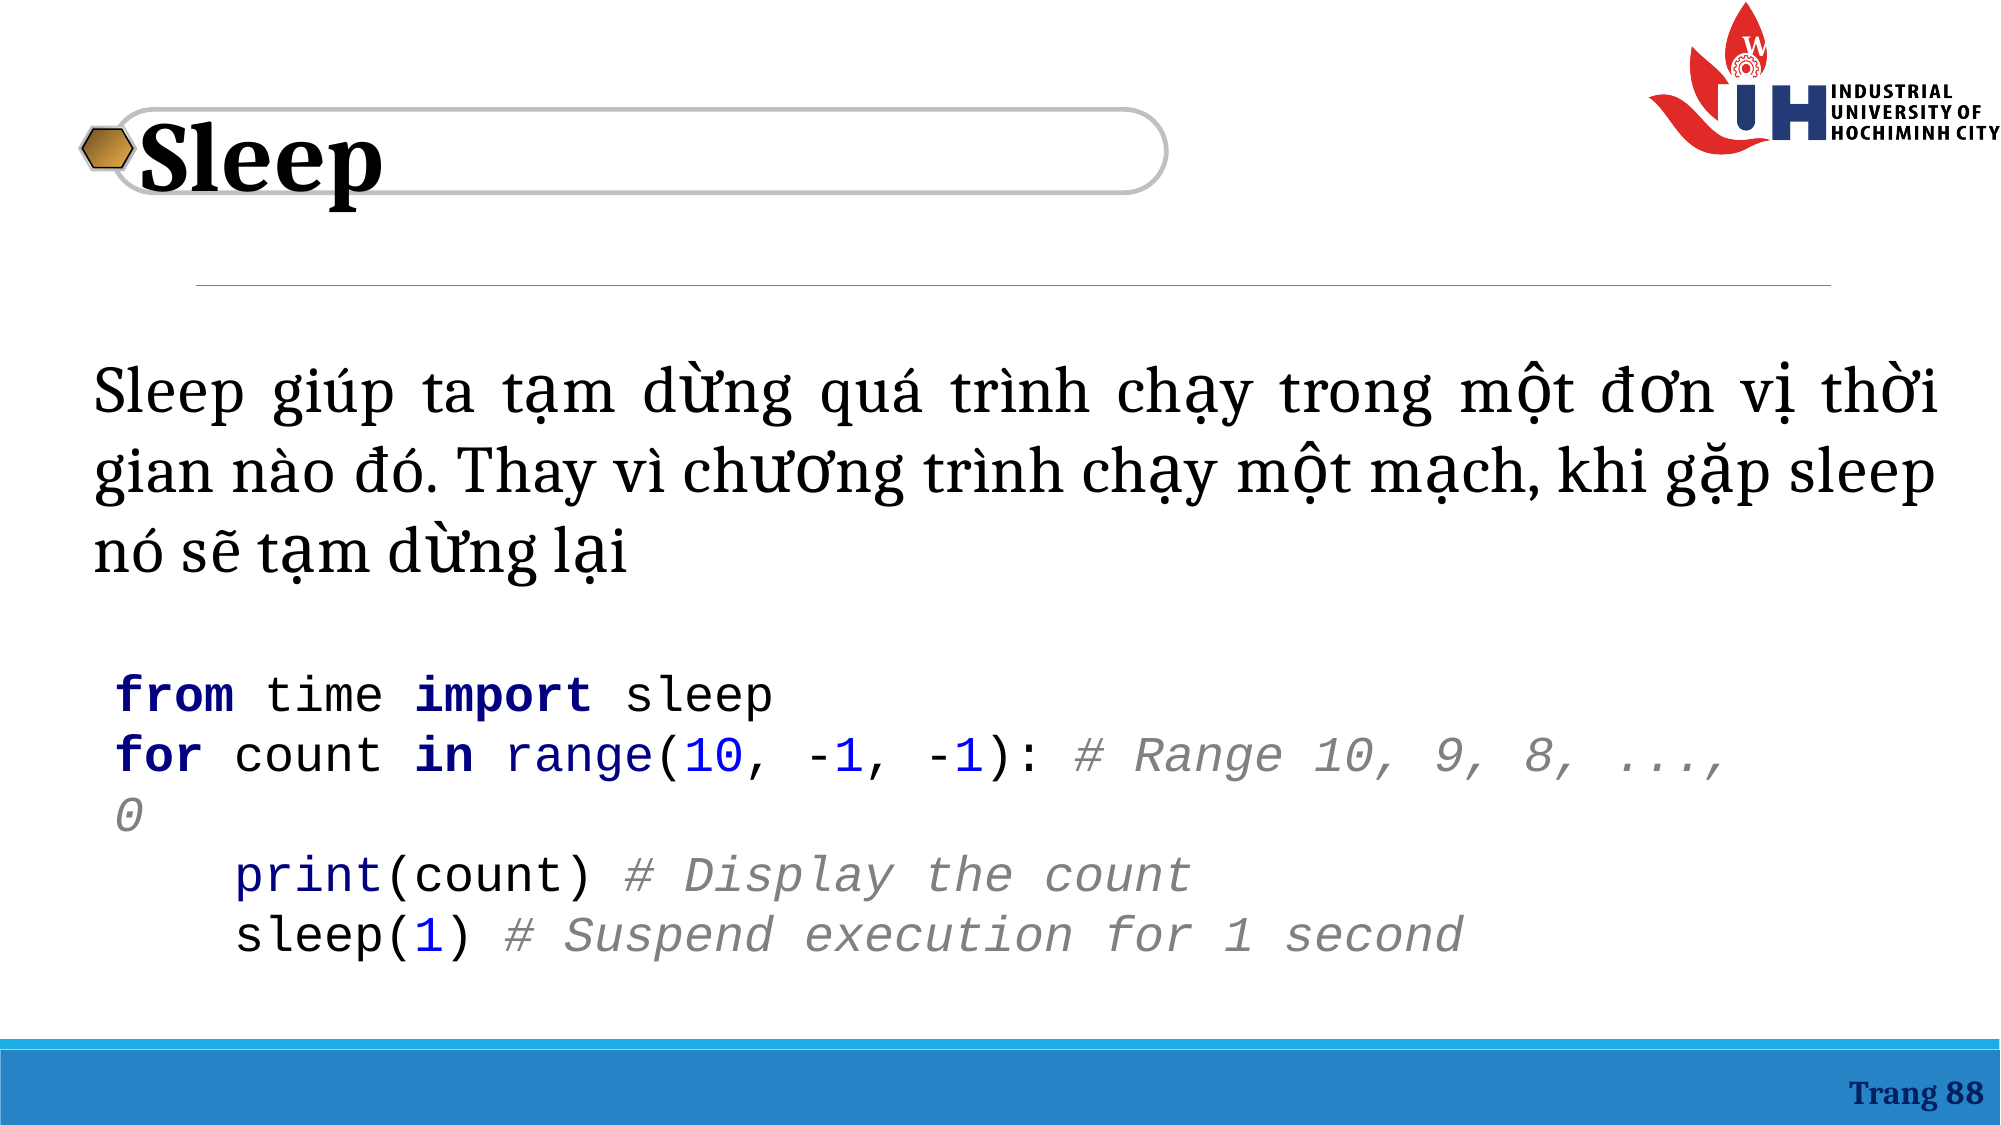

Sleep

Sleep giúp ta tạm dừng quá trình chạy trong một đơn vị thời gian nào đó. Thay vì chương trình chạy một mạch, khi gặp sleep nó sẽ tạm dừng lại
from time import sleep
for count in range(10, -1, -1): # Range 10, 9, 8, ..., 0
    print(count) # Display the count
    sleep(1) # Suspend execution for 1 second
Trang 88